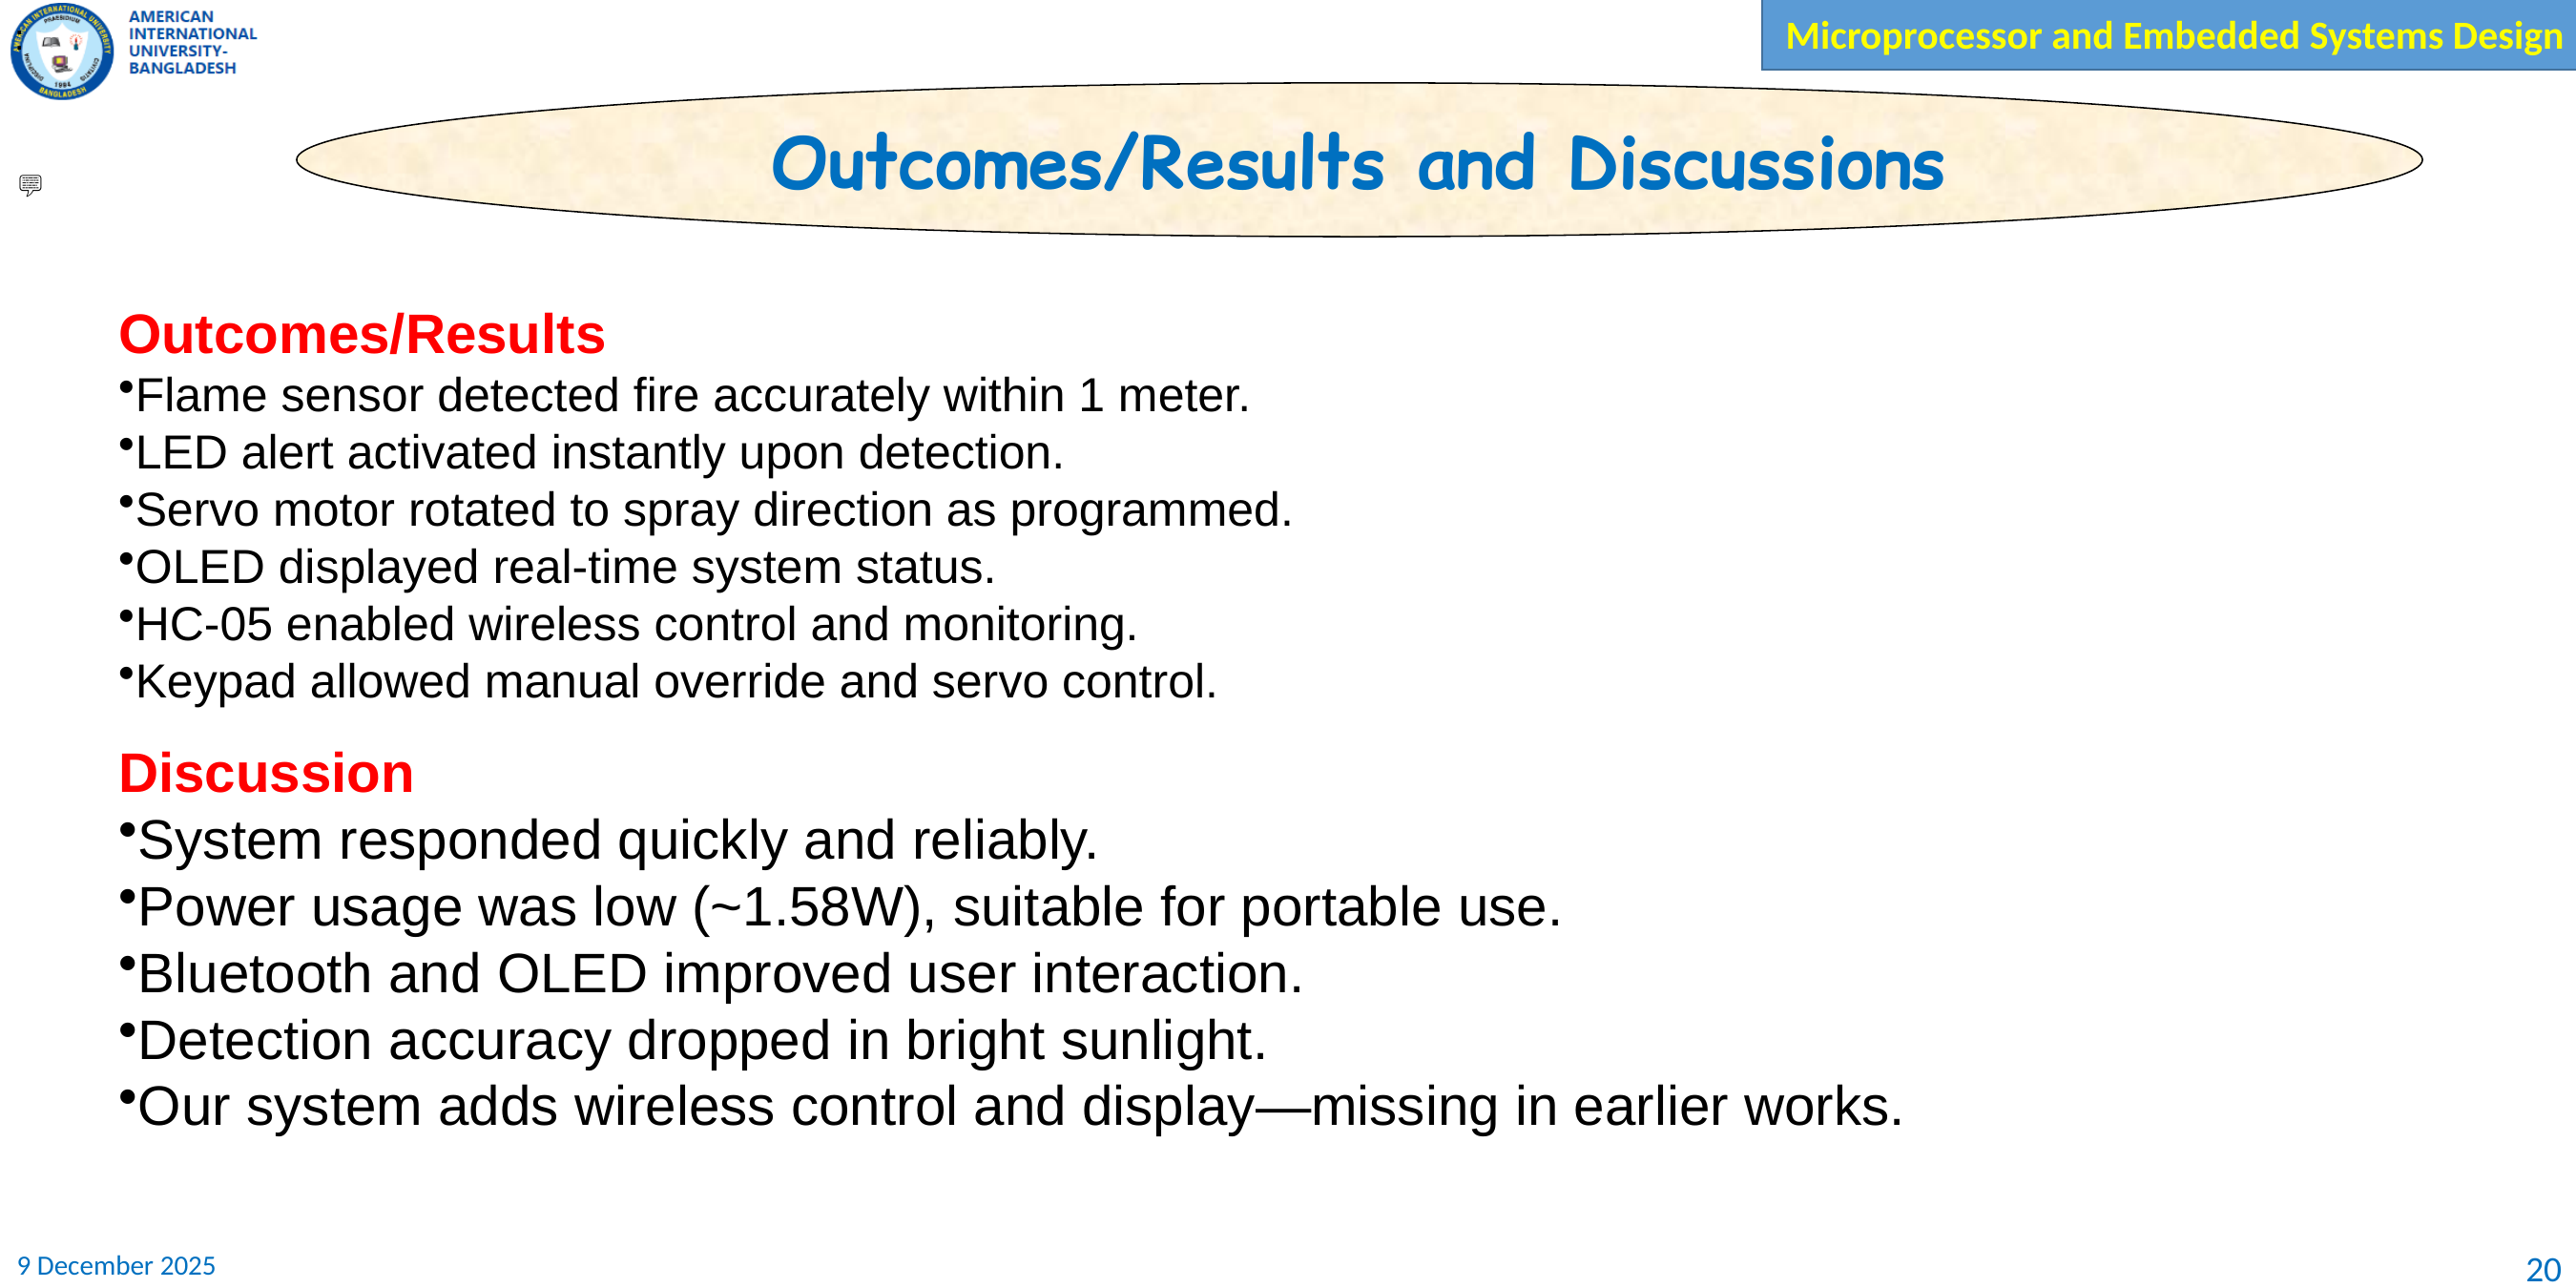

:
Outcomes/Results and Discussions
💬

Outcomes/Results
Flame sensor detected fire accurately within 1 meter.
LED alert activated instantly upon detection.
Servo motor rotated to spray direction as programmed.
OLED displayed real-time system status.
HC-05 enabled wireless control and monitoring.
Keypad allowed manual override and servo control.

Discussion
System responded quickly and reliably.
Power usage was low (~1.58W), suitable for portable use.
Bluetooth and OLED improved user interaction.
Detection accuracy dropped in bright sunlight.
Our system adds wireless control and display—missing in earlier works.

20